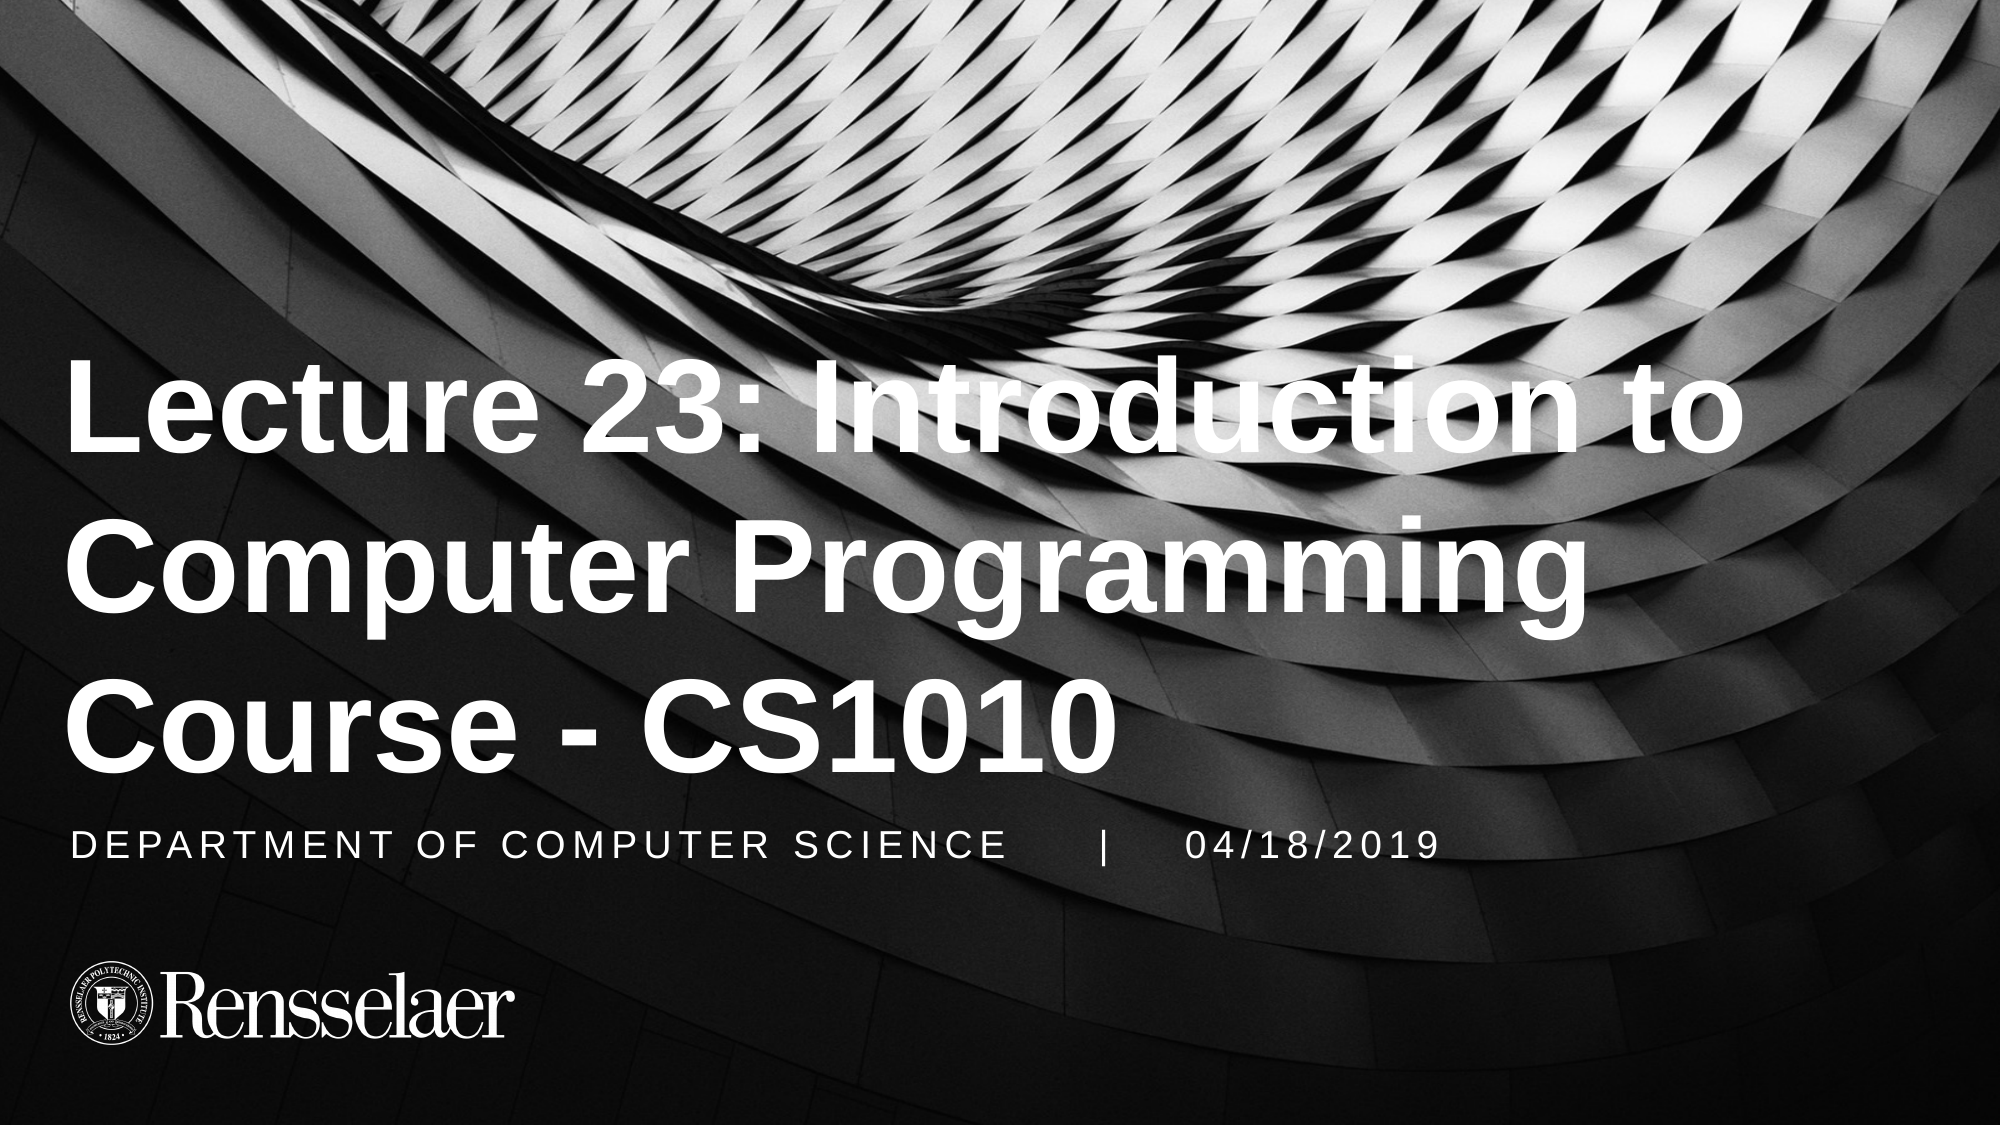

# Lecture 23: Introduction to Computer Programming Course - CS1010
DEPARTMENT OF COMPUTER SCIENCE     |    04/18/2019